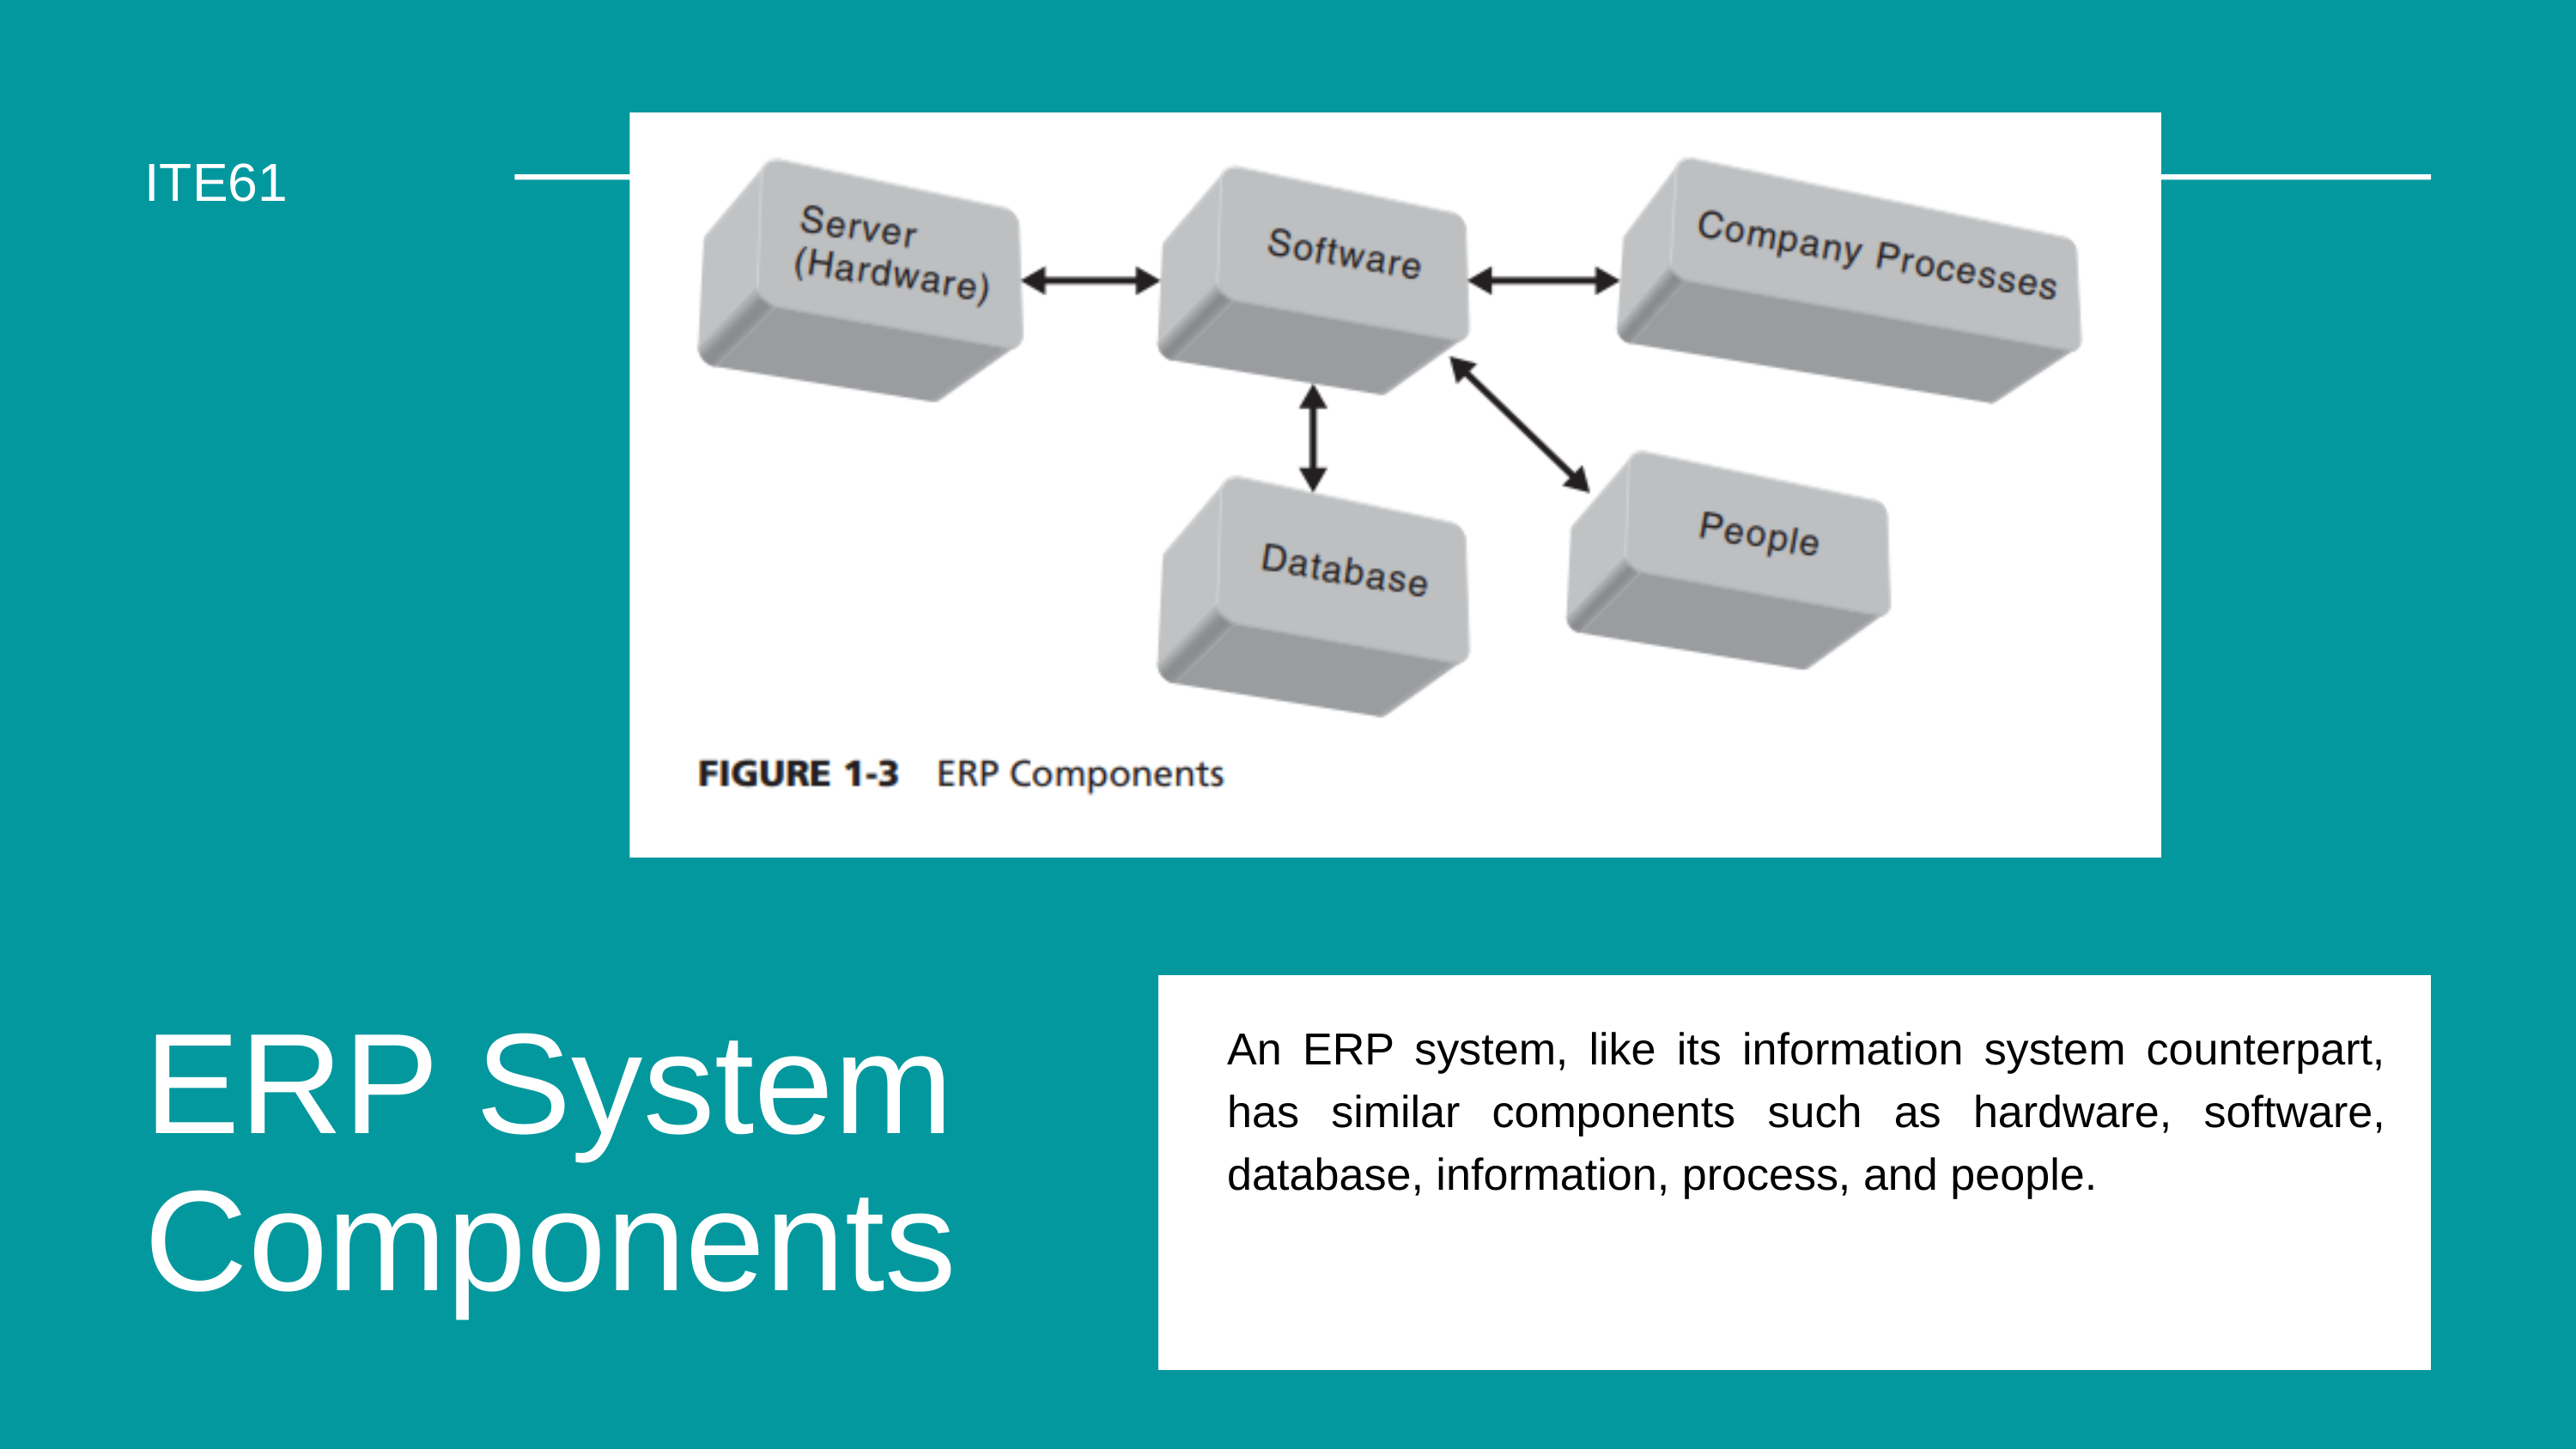

ITE61

ERP System Components
An ERP system, like its information system counterpart, has similar components such as hardware, software, database, information, process, and people.